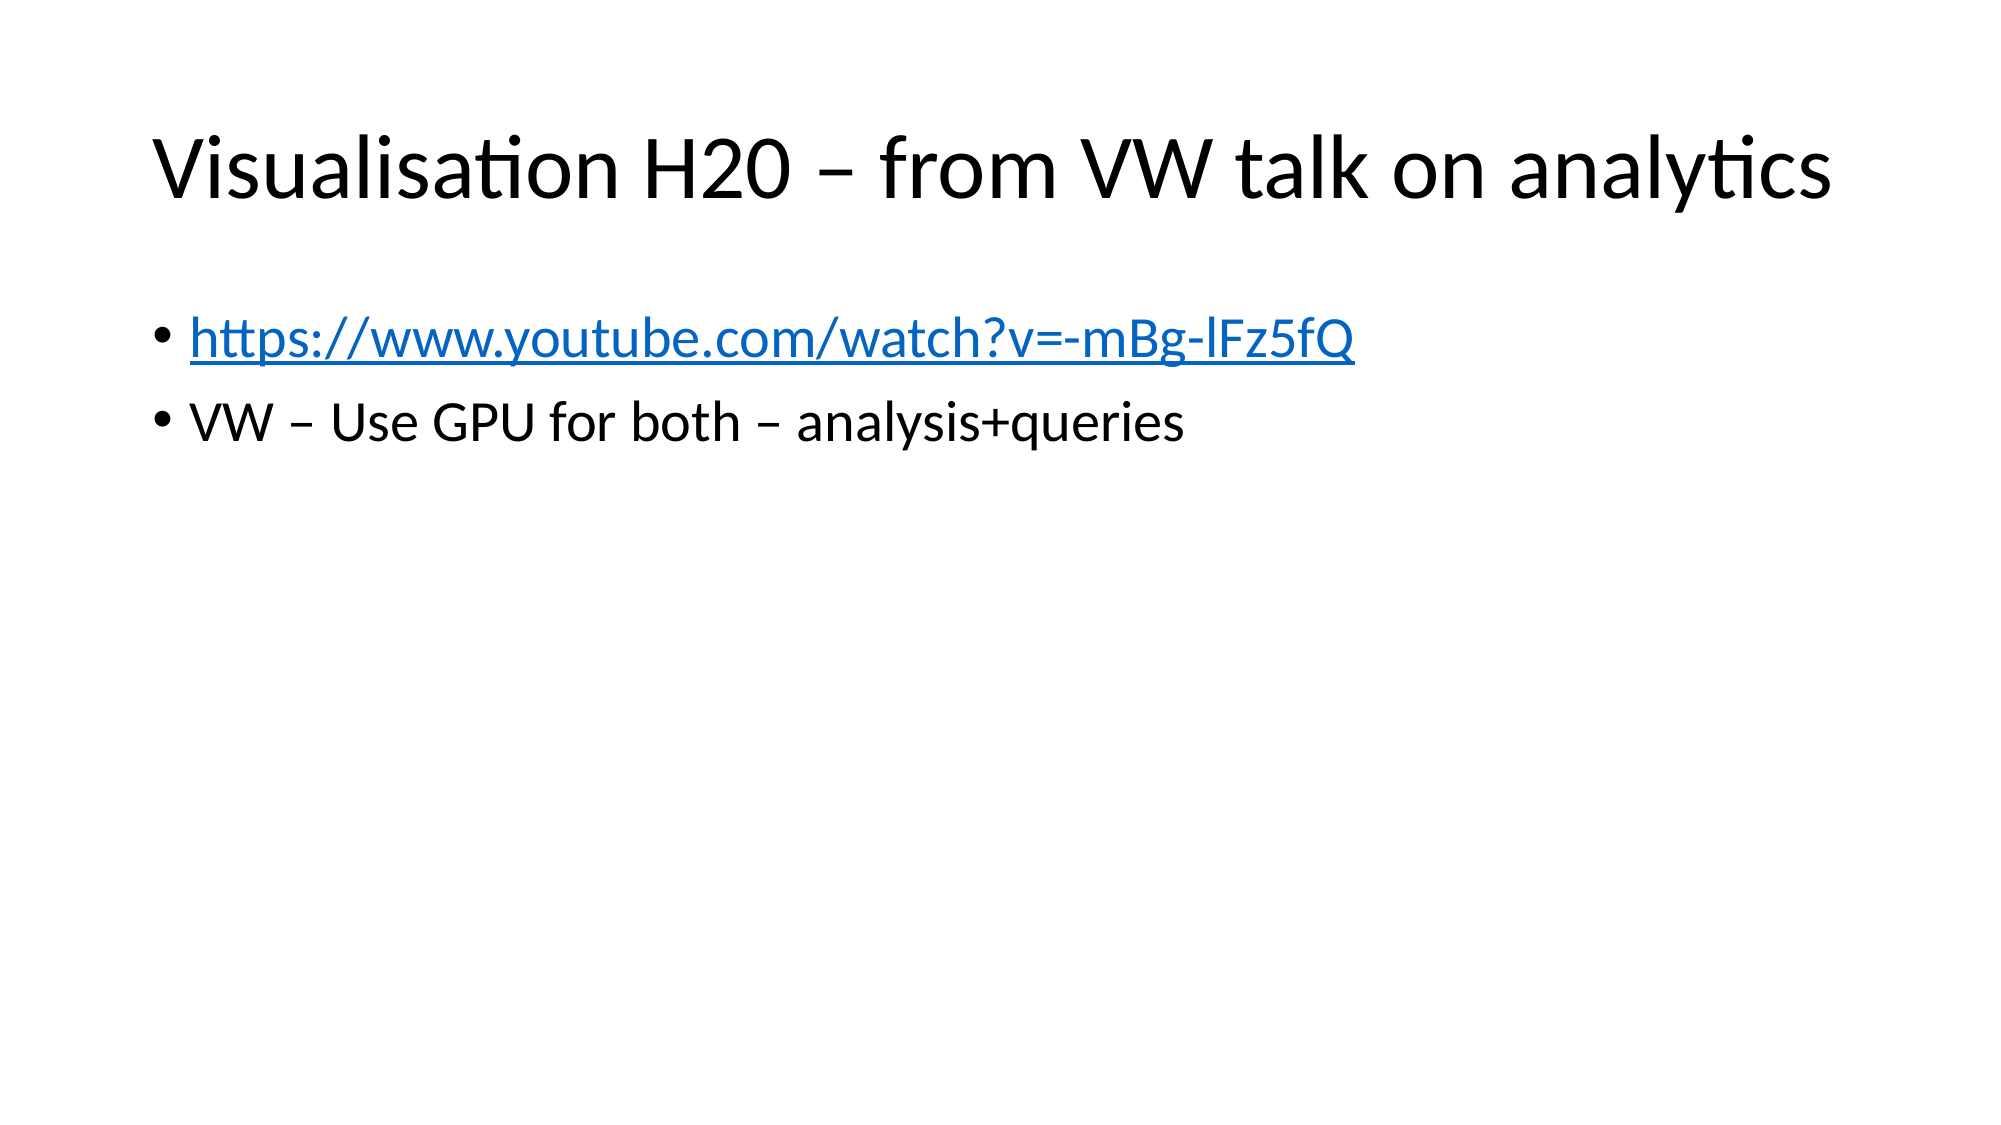

# Visualisation H20 – from VW talk on analytics
https://www.youtube.com/watch?v=-mBg-lFz5fQ
VW – Use GPU for both – analysis+queries